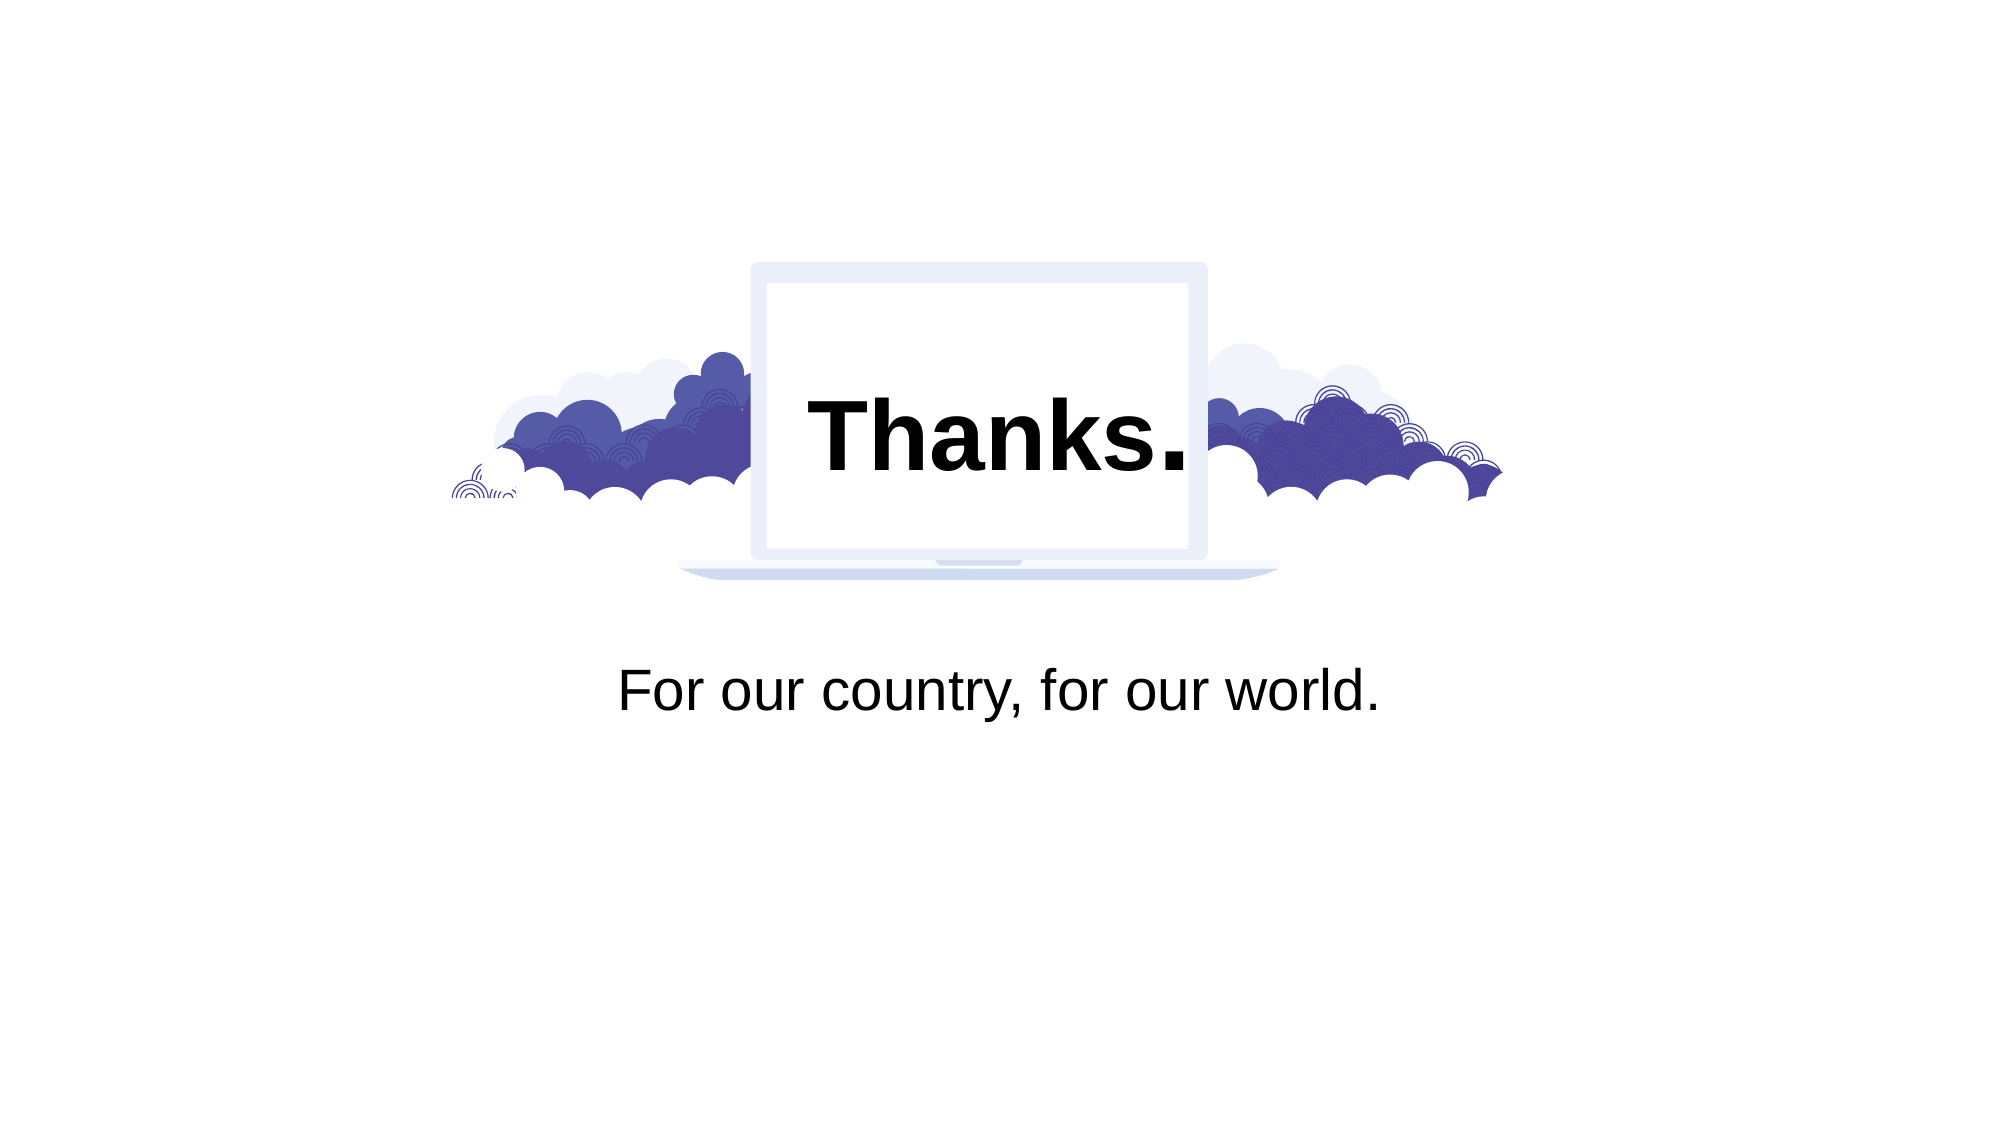

Thanks.
# For our country, for our world.